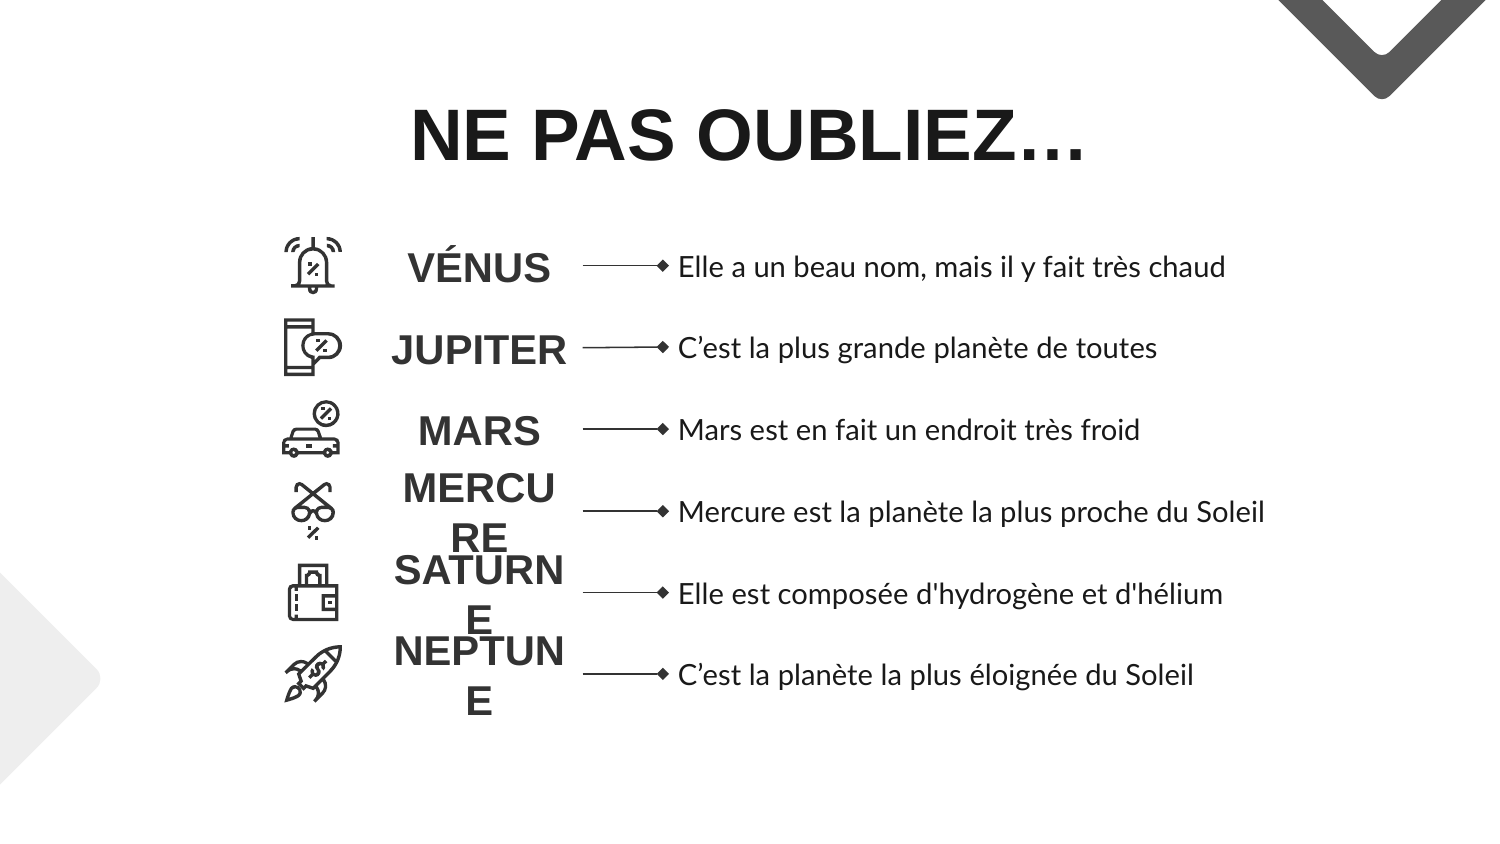

# NE PAS OUBLIEZ…
VÉNUS
Elle a un beau nom, mais il y fait très chaud

C’est la plus grande planète de toutes
JUPITER

MARS
Mars est en fait un endroit très froid

MERCURE
Mercure est la planète la plus proche du Soleil

SATURNE
Elle est composée d'hydrogène et d'hélium

NEPTUNE
C’est la planète la plus éloignée du Soleil